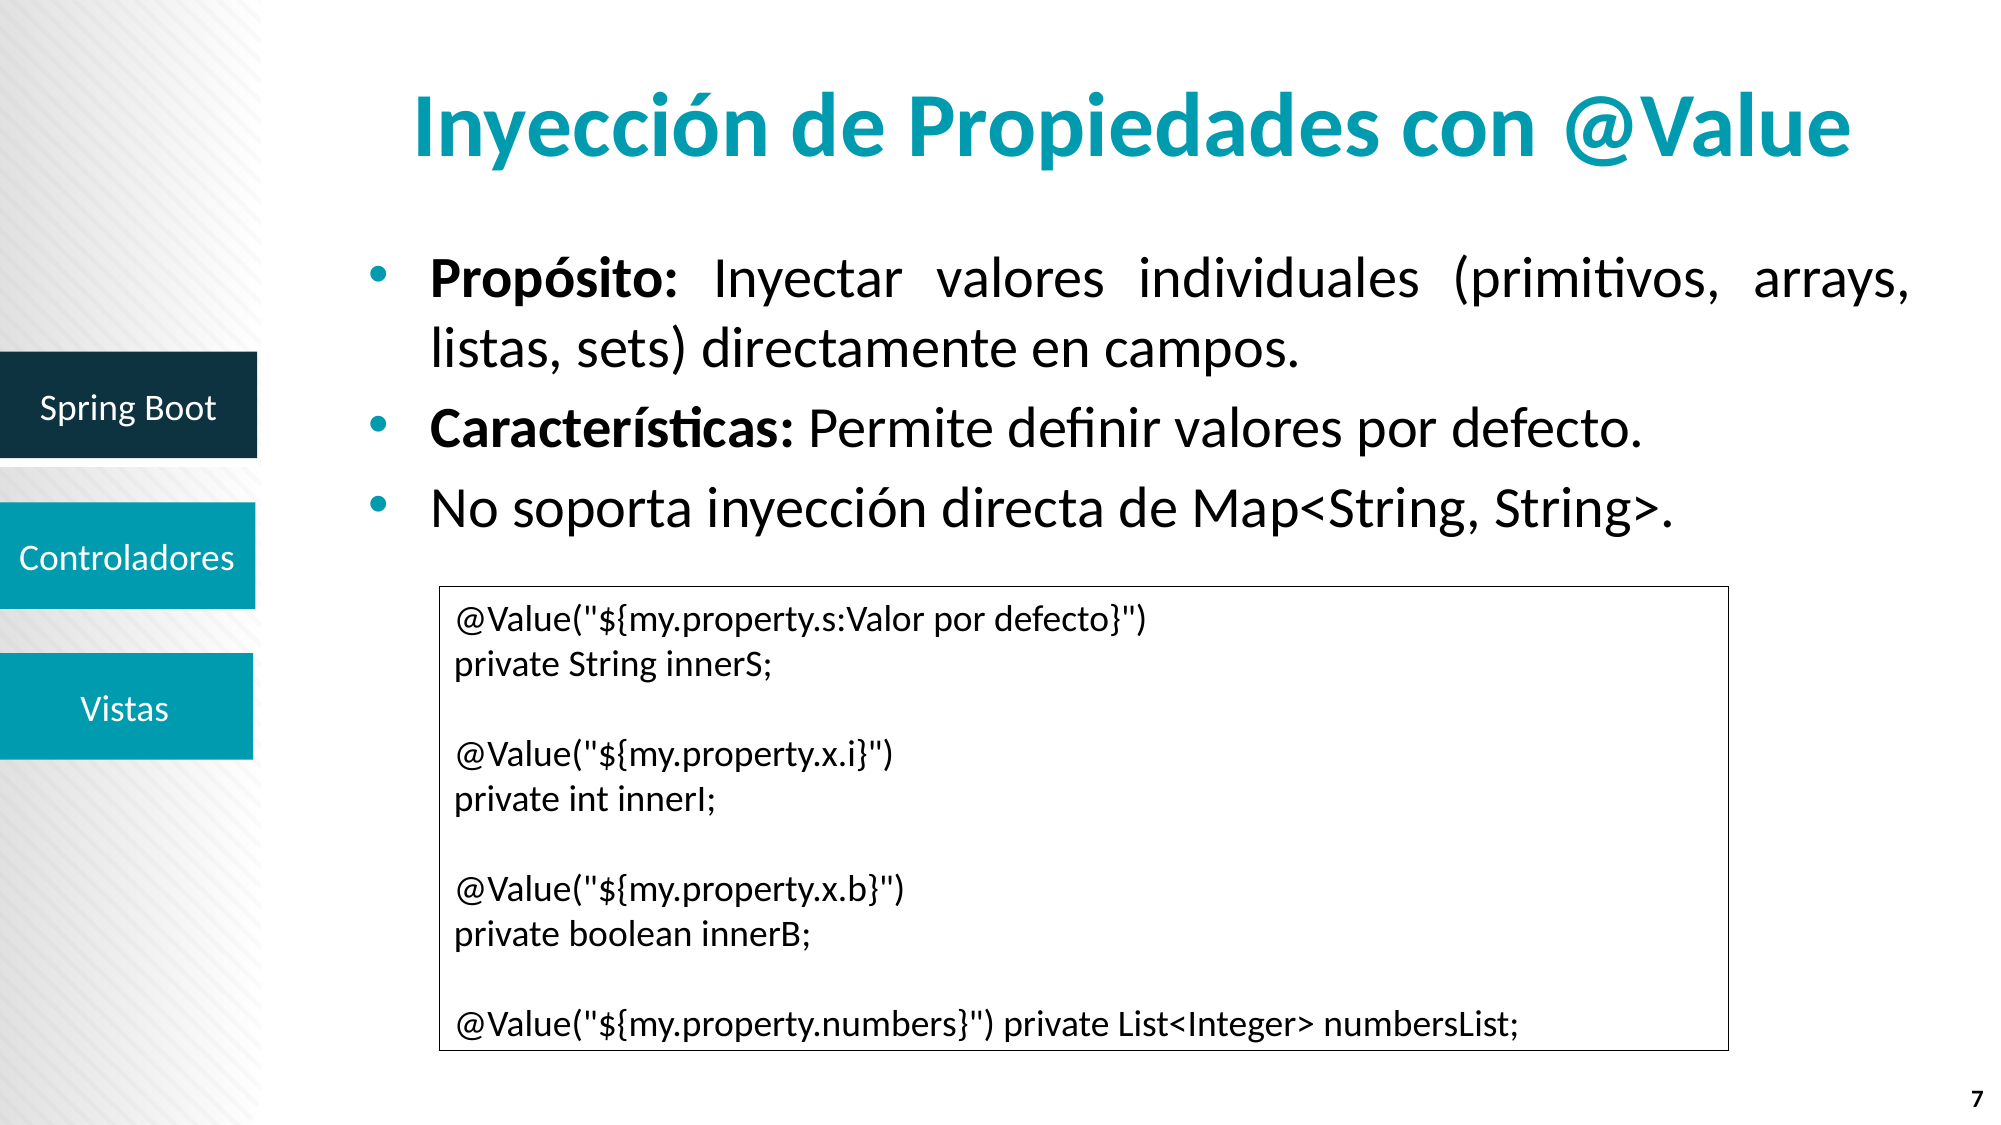

# Inyección de Propiedades con @Value
Propósito: Inyectar valores individuales (primitivos, arrays, listas, sets) directamente en campos.
Características: Permite definir valores por defecto.
No soporta inyección directa de Map<String, String>.

@Value("${my.property.s:Valor por defecto}")
private String innerS;

@Value("${my.property.x.i}")
private int innerI;

@Value("${my.property.x.b}")
private boolean innerB;

@Value("${my.property.numbers}") private List<Integer> numbersList;
7